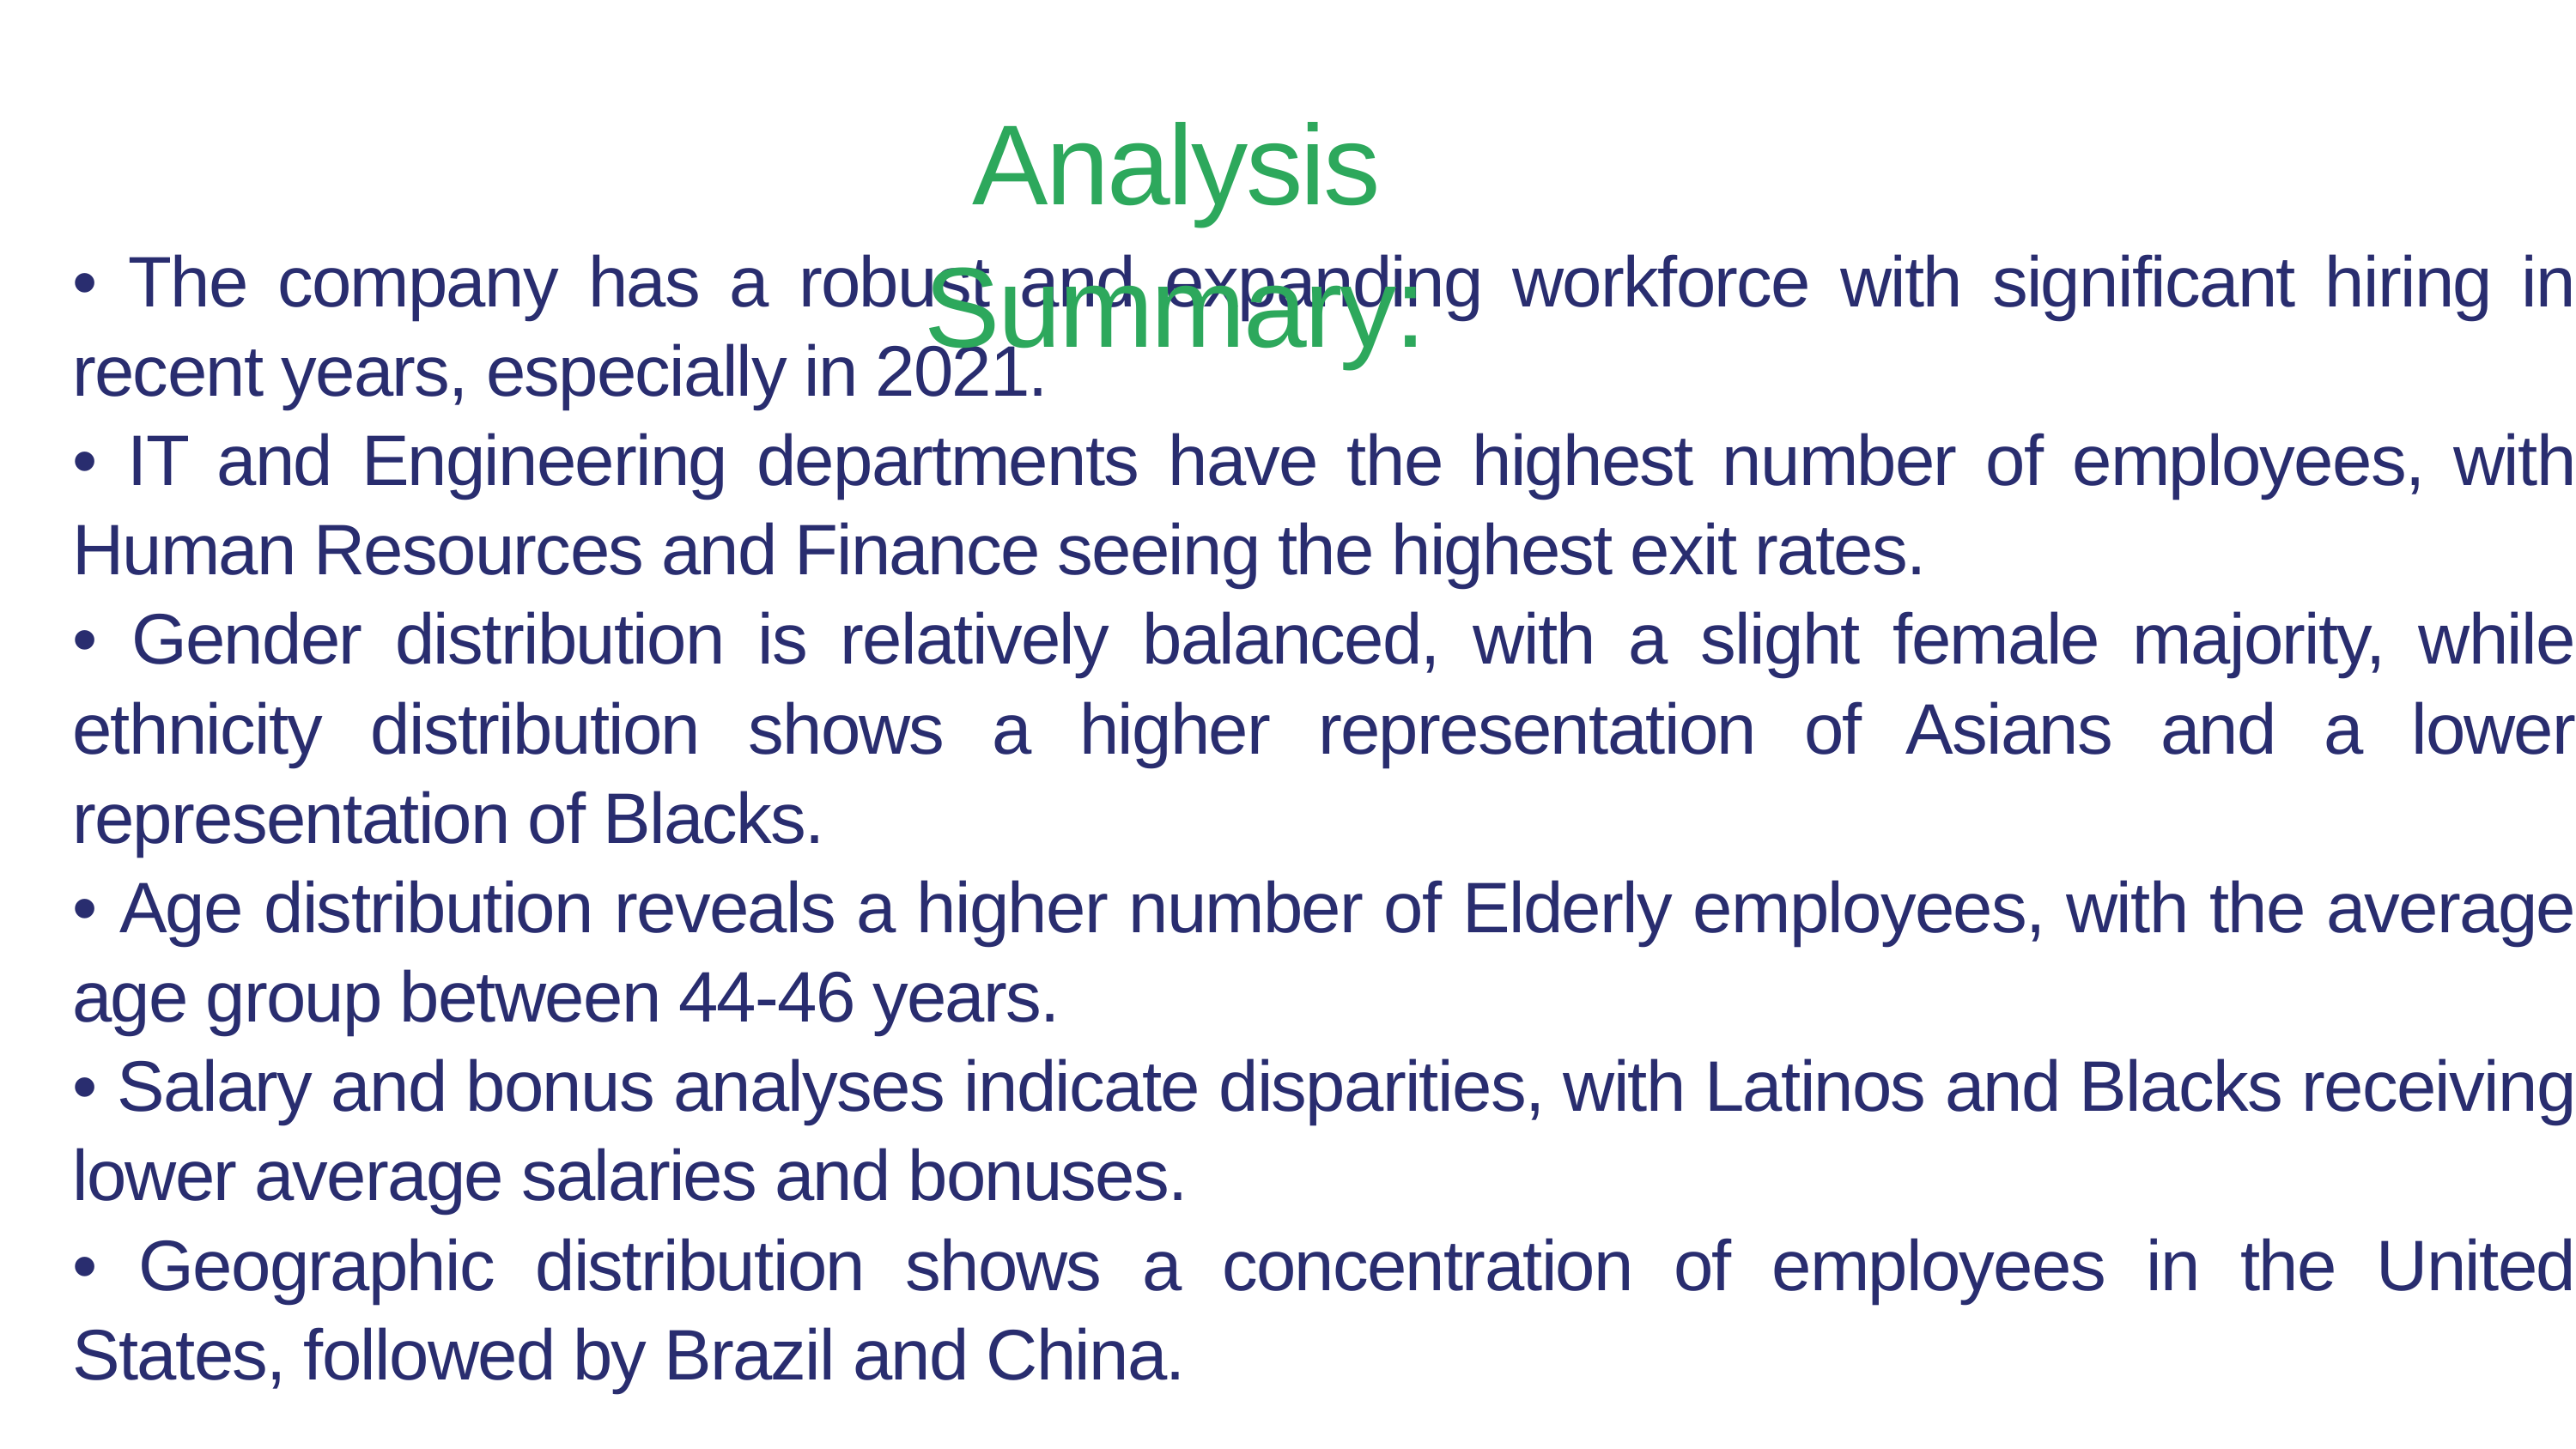

Analysis Summary:

• The company has a robust and expanding workforce with significant hiring in recent years, especially in 2021.
• IT and Engineering departments have the highest number of employees, with Human Resources and Finance seeing the highest exit rates.
• Gender distribution is relatively balanced, with a slight female majority, while ethnicity distribution shows a higher representation of Asians and a lower representation of Blacks.
• Age distribution reveals a higher number of Elderly employees, with the average age group between 44-46 years.
• Salary and bonus analyses indicate disparities, with Latinos and Blacks receiving lower average salaries and bonuses.
• Geographic distribution shows a concentration of employees in the United States, followed by Brazil and China.